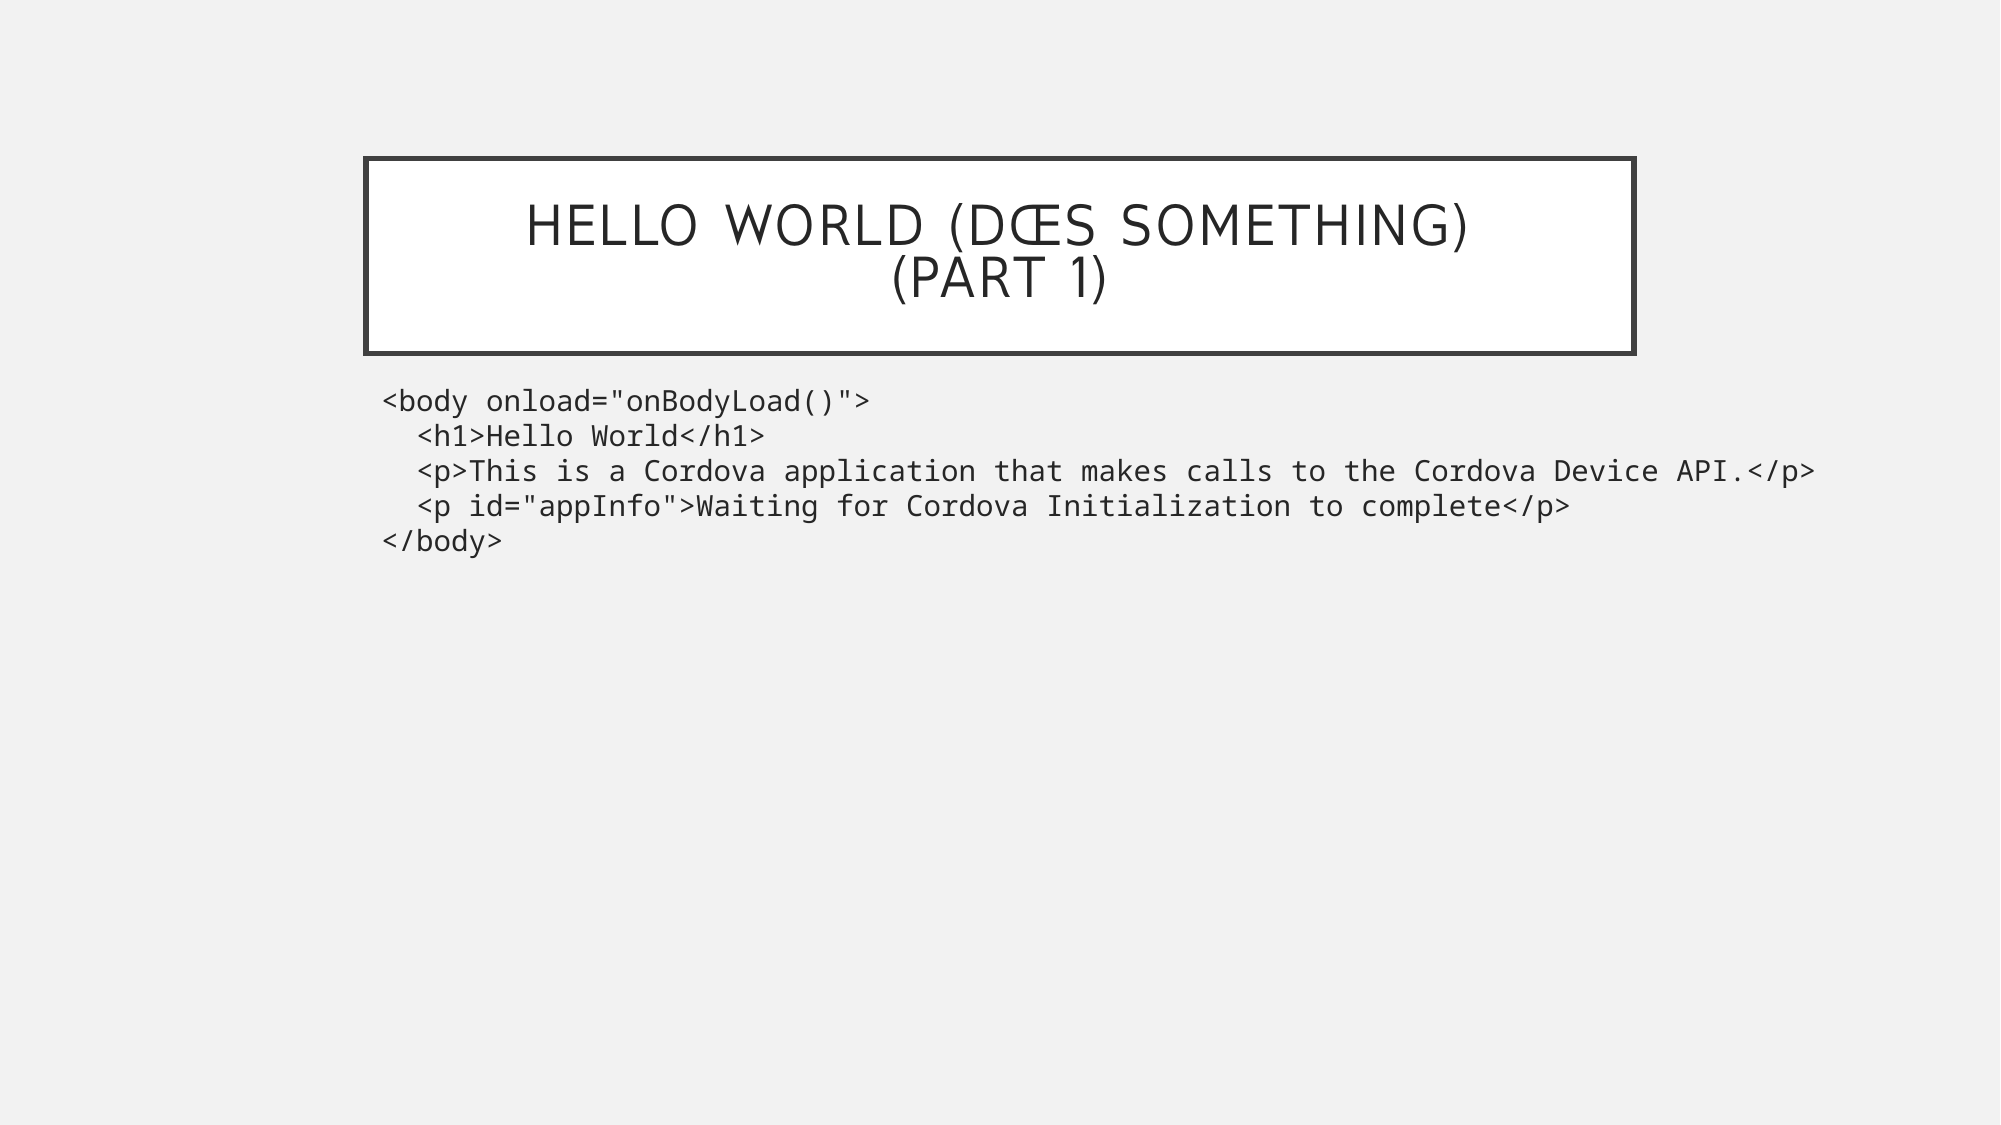

# Hello World (Does Something) (Part 1)
<body onload="onBodyLoad()">
  <h1>Hello World</h1>
  <p>This is a Cordova application that makes calls to the Cordova Device API.</p>
  <p id="appInfo">Waiting for Cordova Initialization to complete</p>
</body>